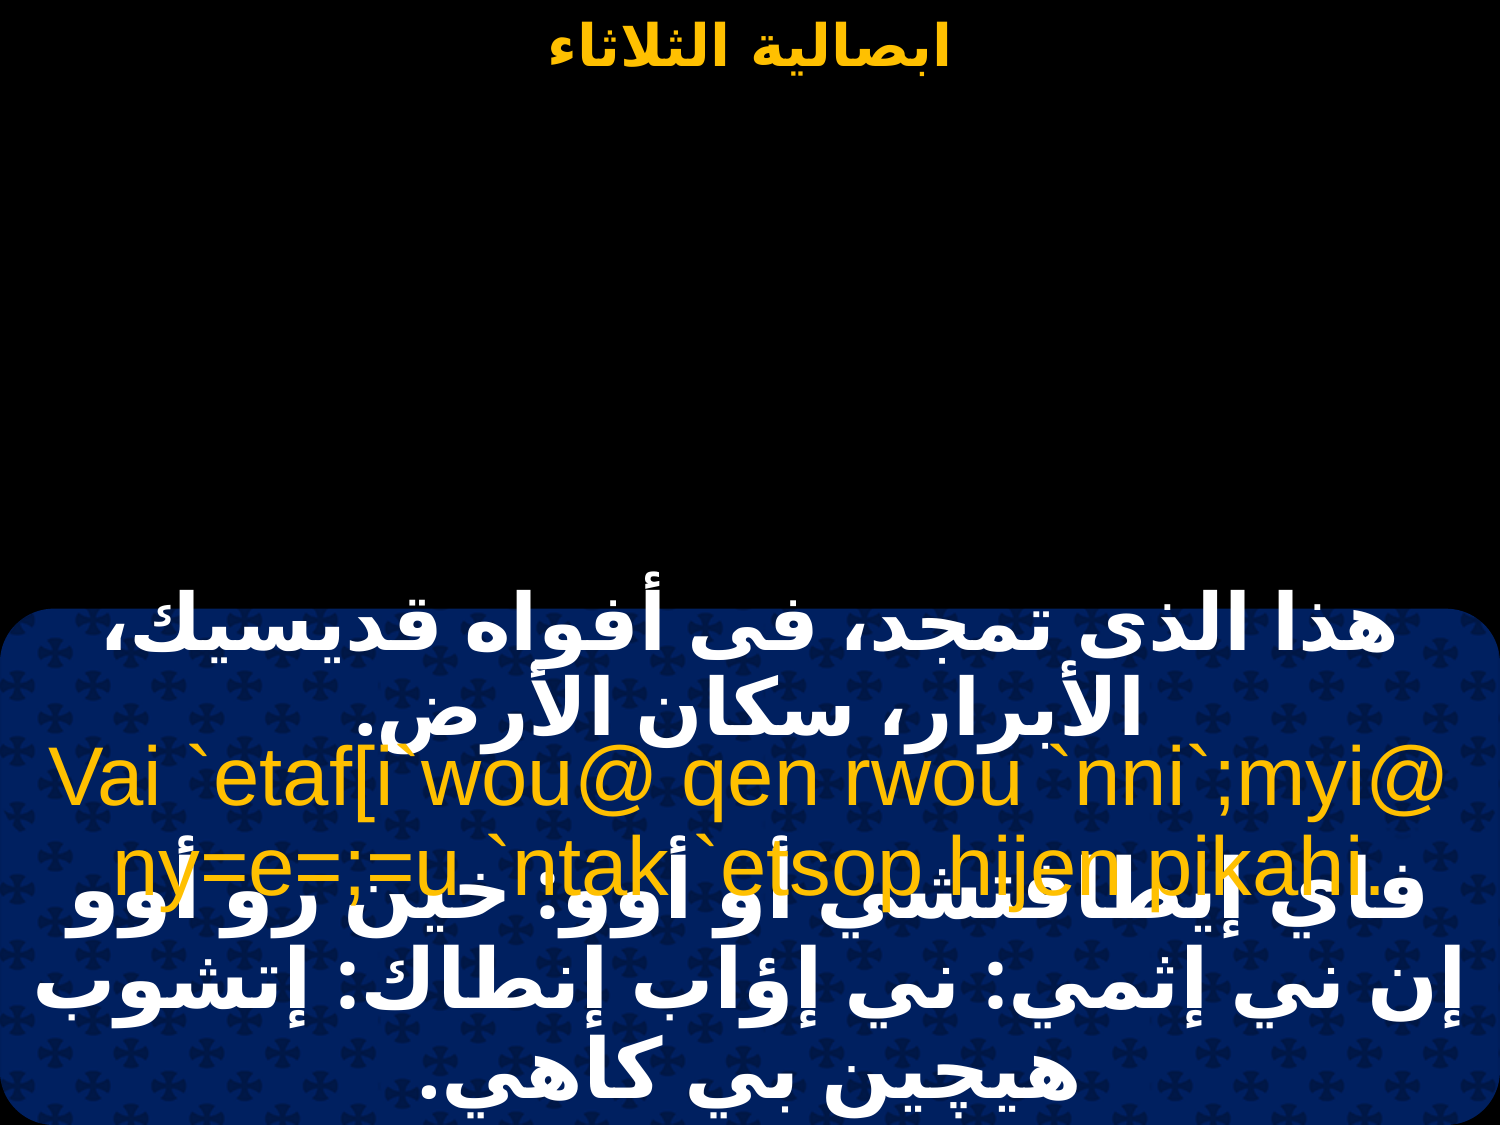

#
هذا الذى تمجد، فى أفواه قديسيك، الأبرار، سكان الأرض.
Vai `etaf[i`wou@ qen rwou `nni`;myi@ ny=e=;=u `ntak `etsop hijen pikahi.
فاي إيطافتشي أو أوو: خين رو أوو إن ني إثمي: ني إؤاب إنطاك: إتشوب هيچين بي كاهي.